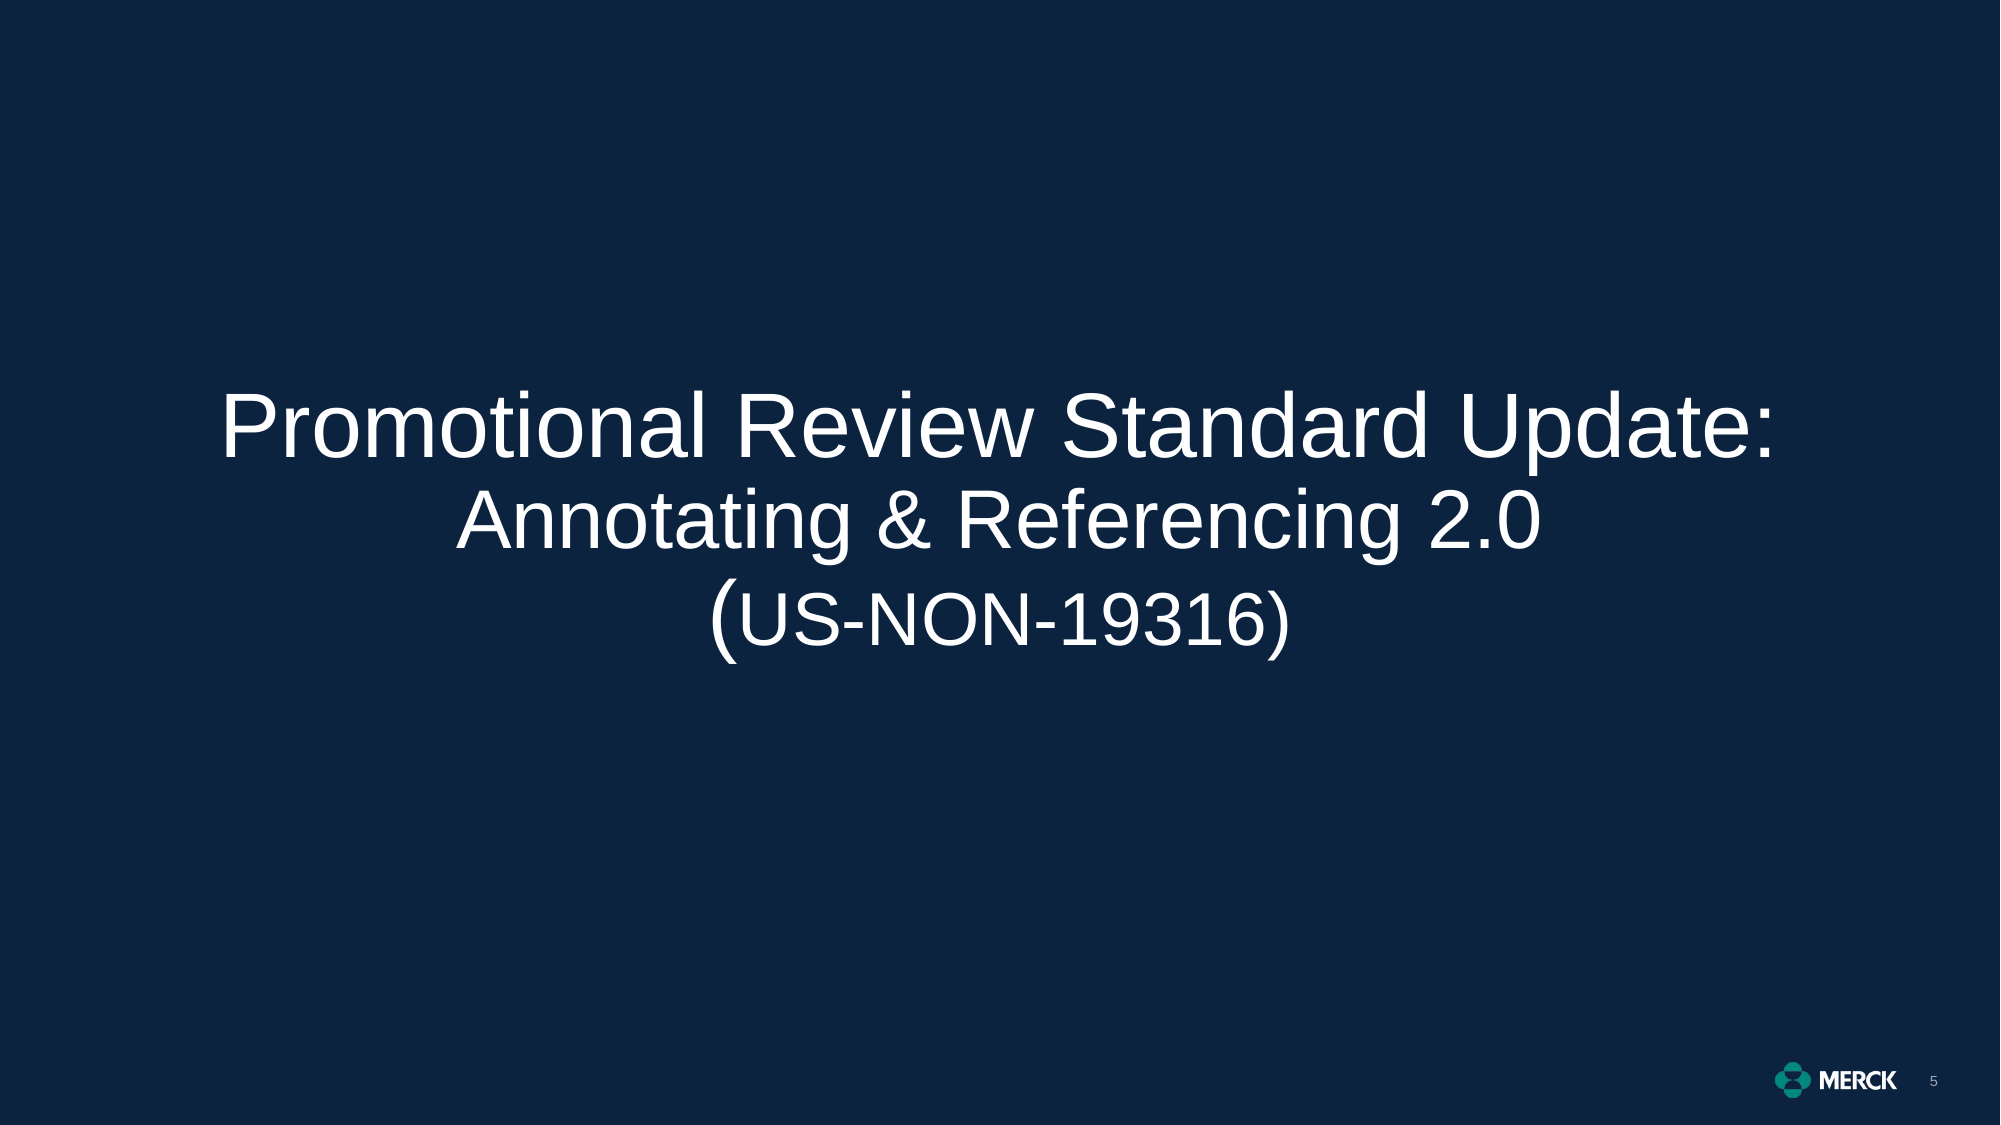

# Promotional Review Standard Update: Annotating & Referencing 2.0 (US-NON-19316)
5